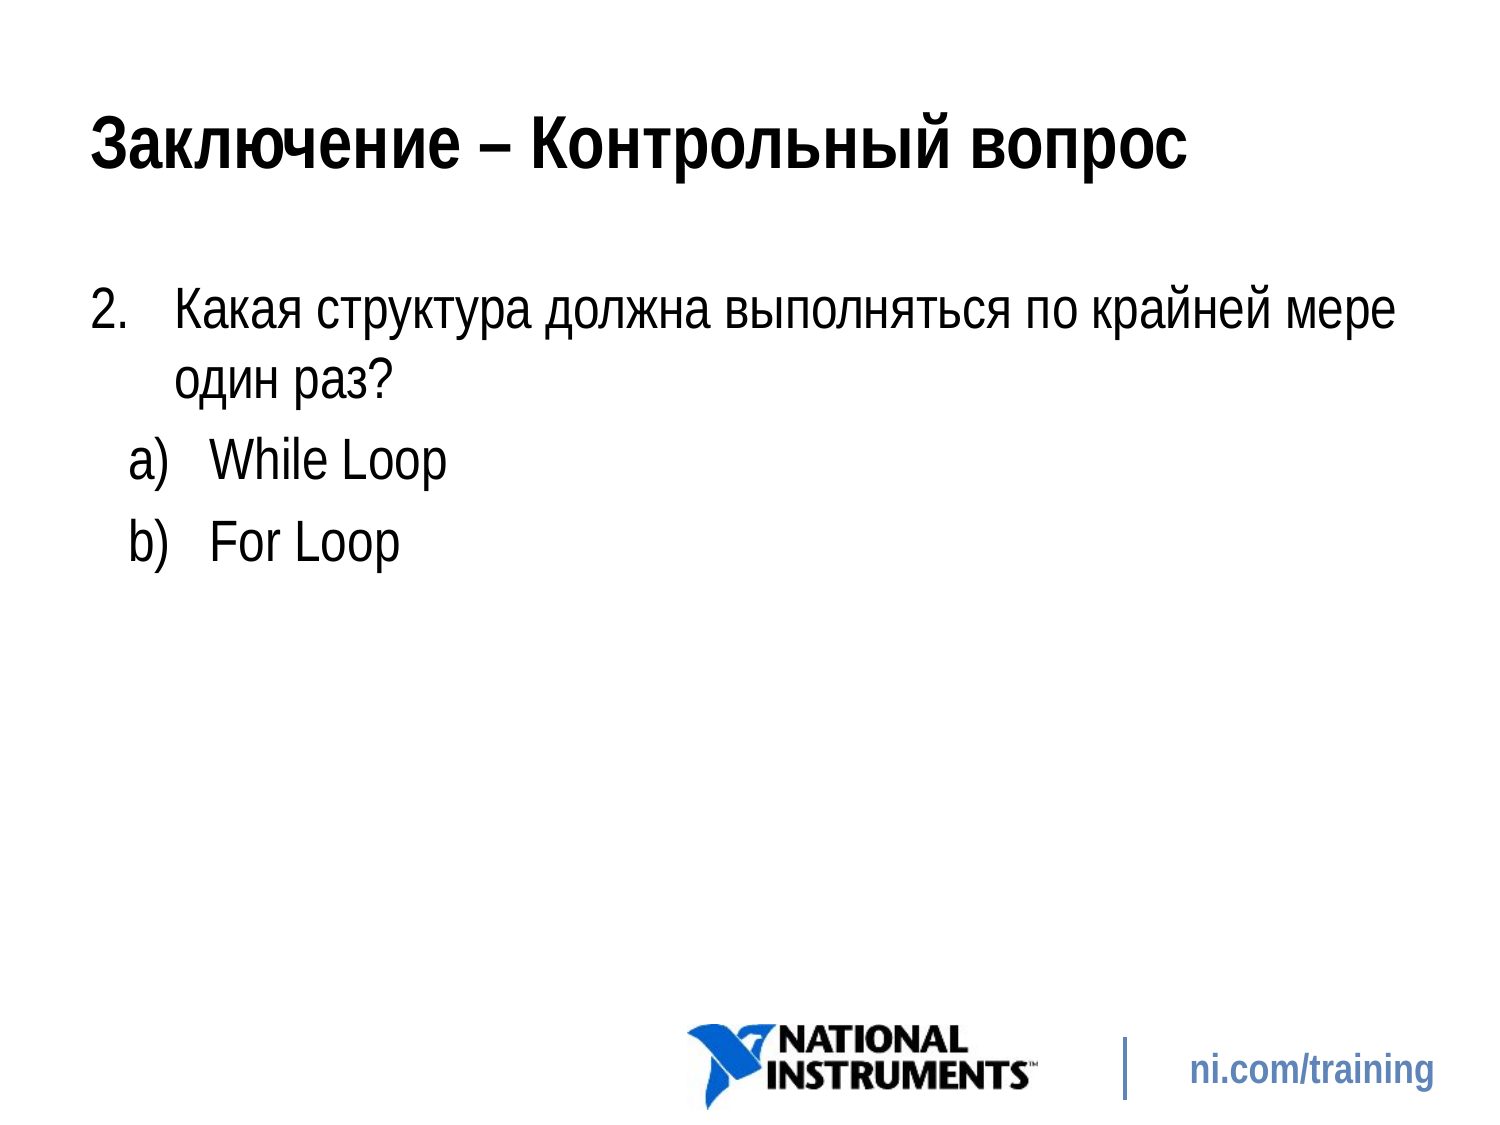

# Заключение – Контрольный вопрос
Какая структура должна выполняться по крайней мере один раз?
While Loop
For Loop